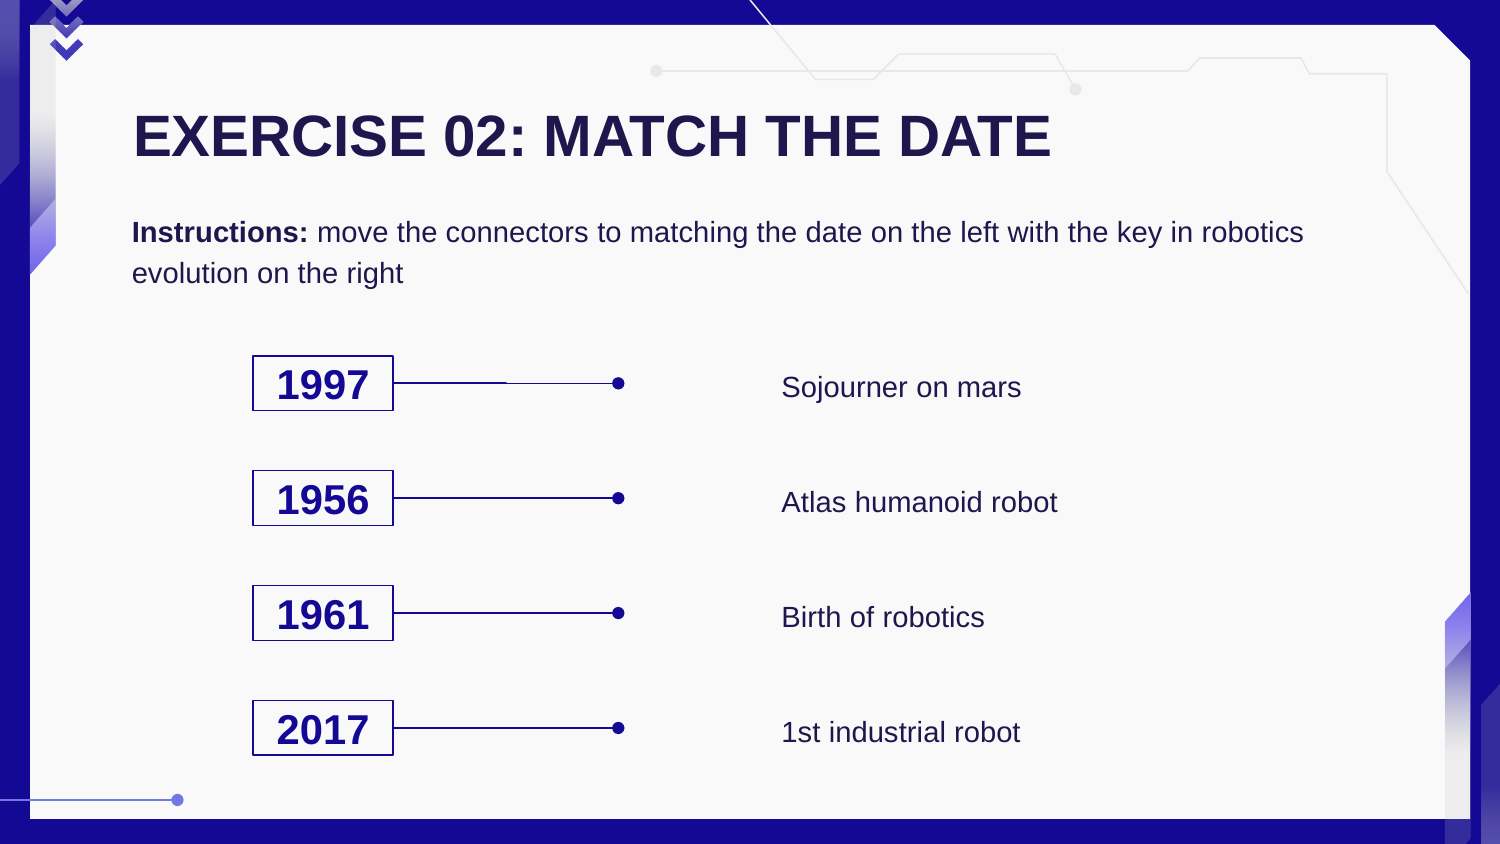

# EXERCISE 02: MATCH THE DATE
Instructions: move the connectors to matching the date on the left with the key in robotics evolution on the right
1997
Sojourner on mars
1956
Atlas humanoid robot
1961
Birth of robotics
2017
1st industrial robot